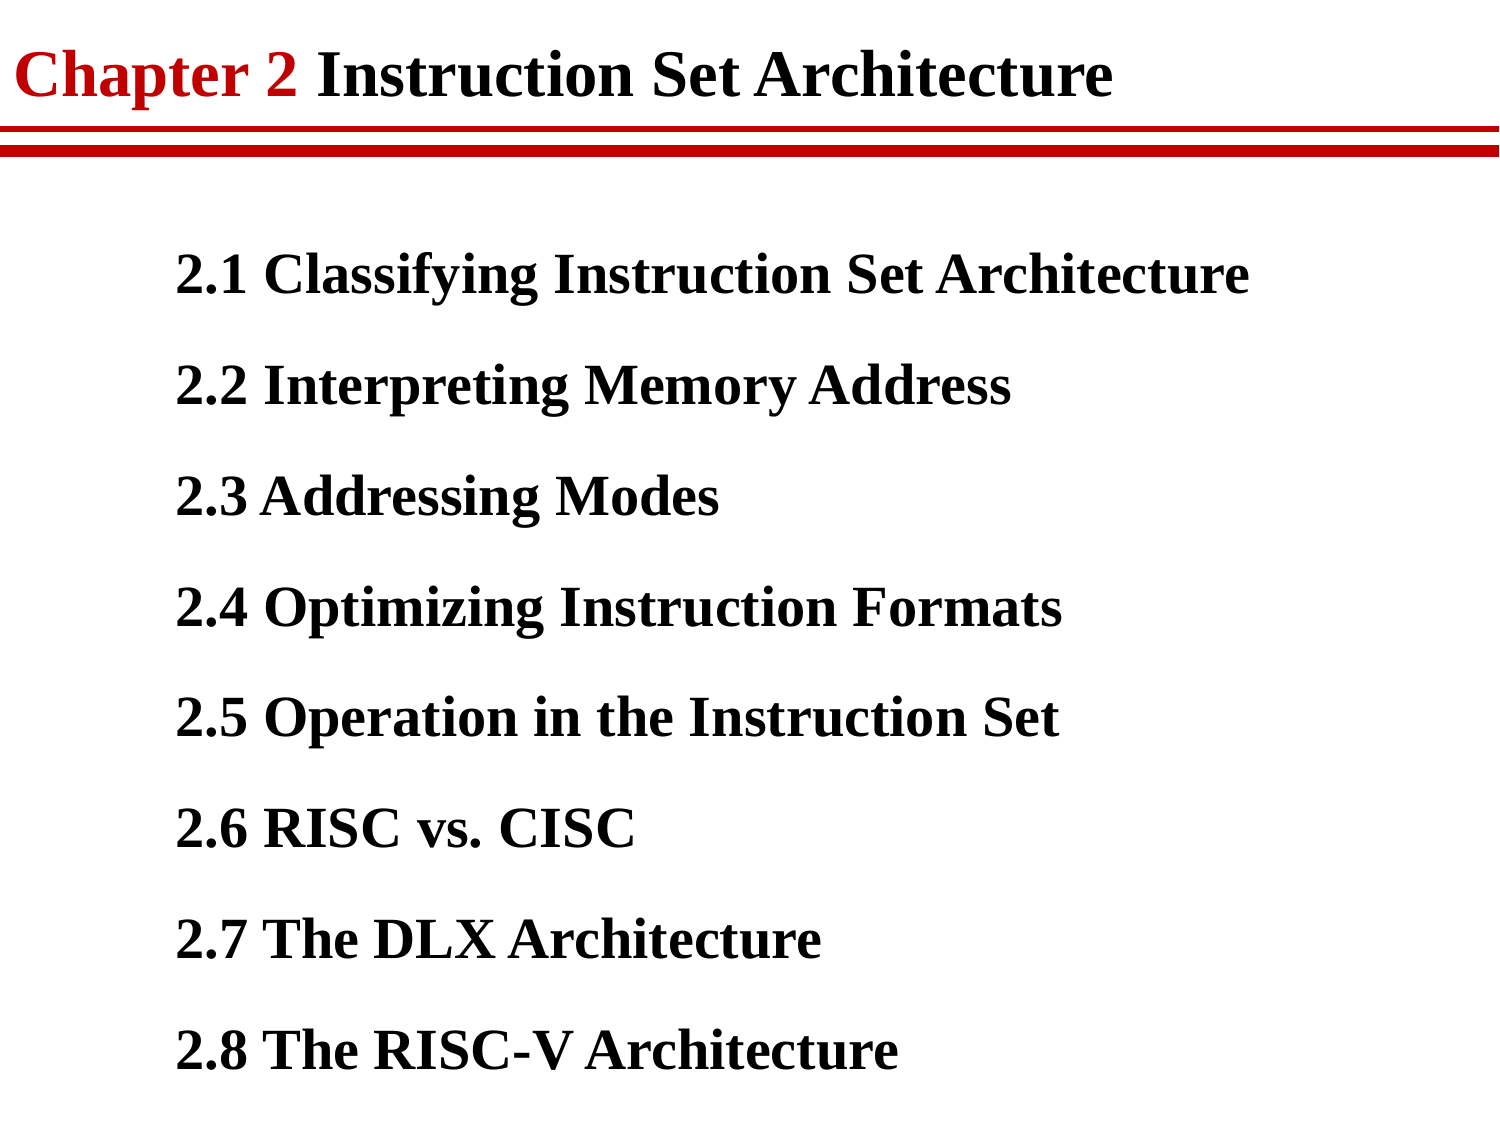

Chapter 2 Instruction Set Architecture
2.1 Classifying Instruction Set Architecture
2.2 Interpreting Memory Address
2.3 Addressing Modes
2.4 Optimizing Instruction Formats
2.5 Operation in the Instruction Set
2.6 RISC vs. CISC
2.7 The DLX Architecture
2.8 The RISC-V Architecture